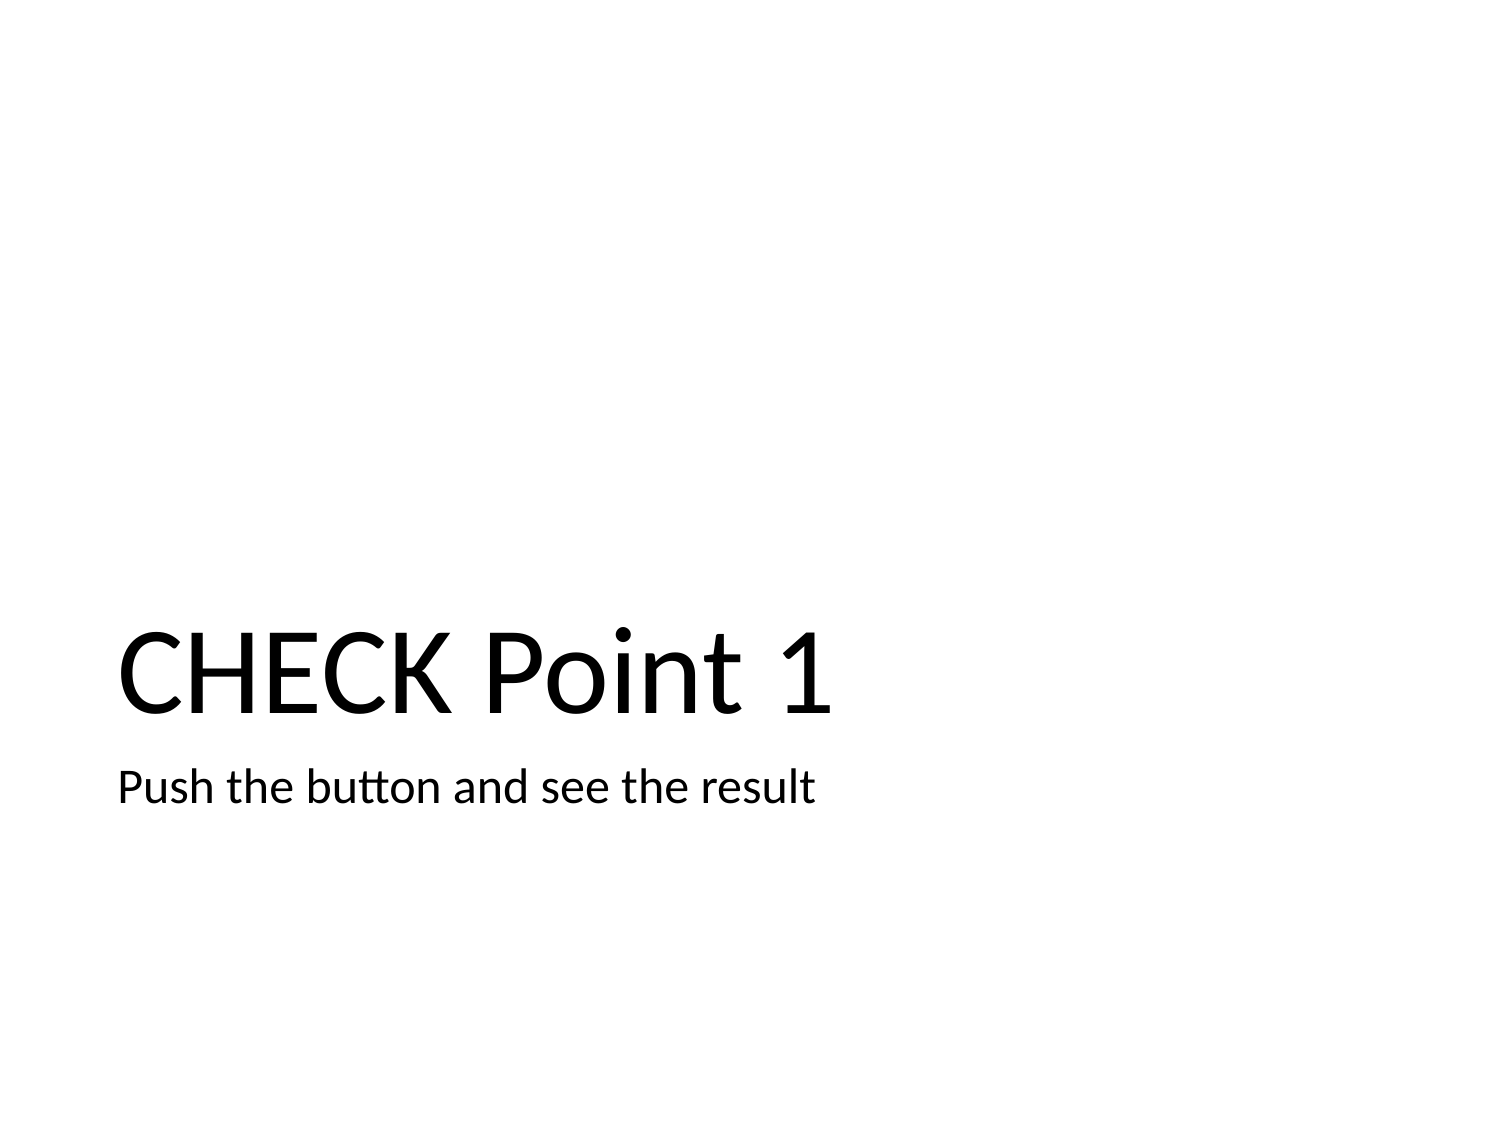

# CHECK Point 1
Push the button and see the result